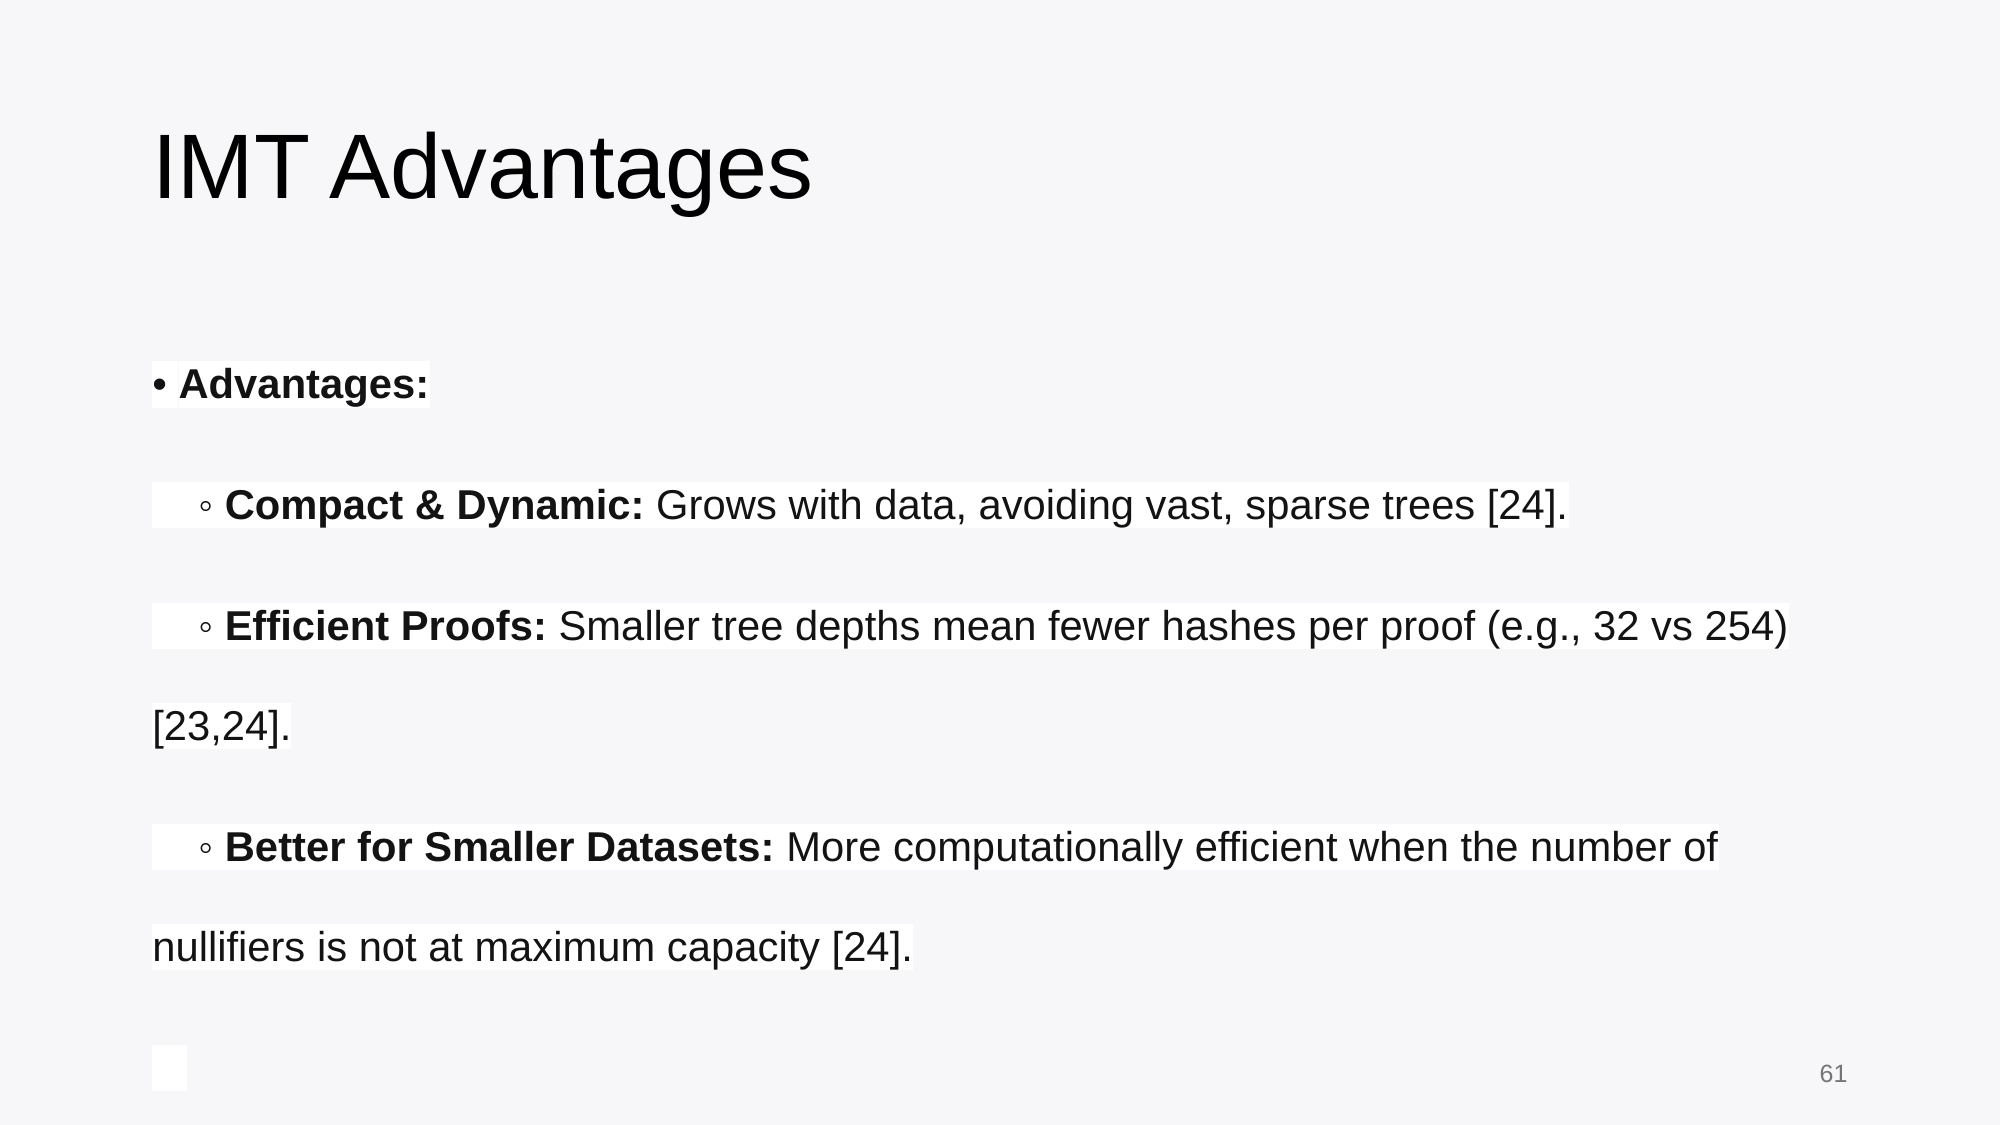

# IMT Advantages
• Advantages:
    ◦ Compact & Dynamic: Grows with data, avoiding vast, sparse trees [24].
    ◦ Efficient Proofs: Smaller tree depths mean fewer hashes per proof (e.g., 32 vs 254) [23,24].
    ◦ Better for Smaller Datasets: More computationally efficient when the number of nullifiers is not at maximum capacity [24].

61